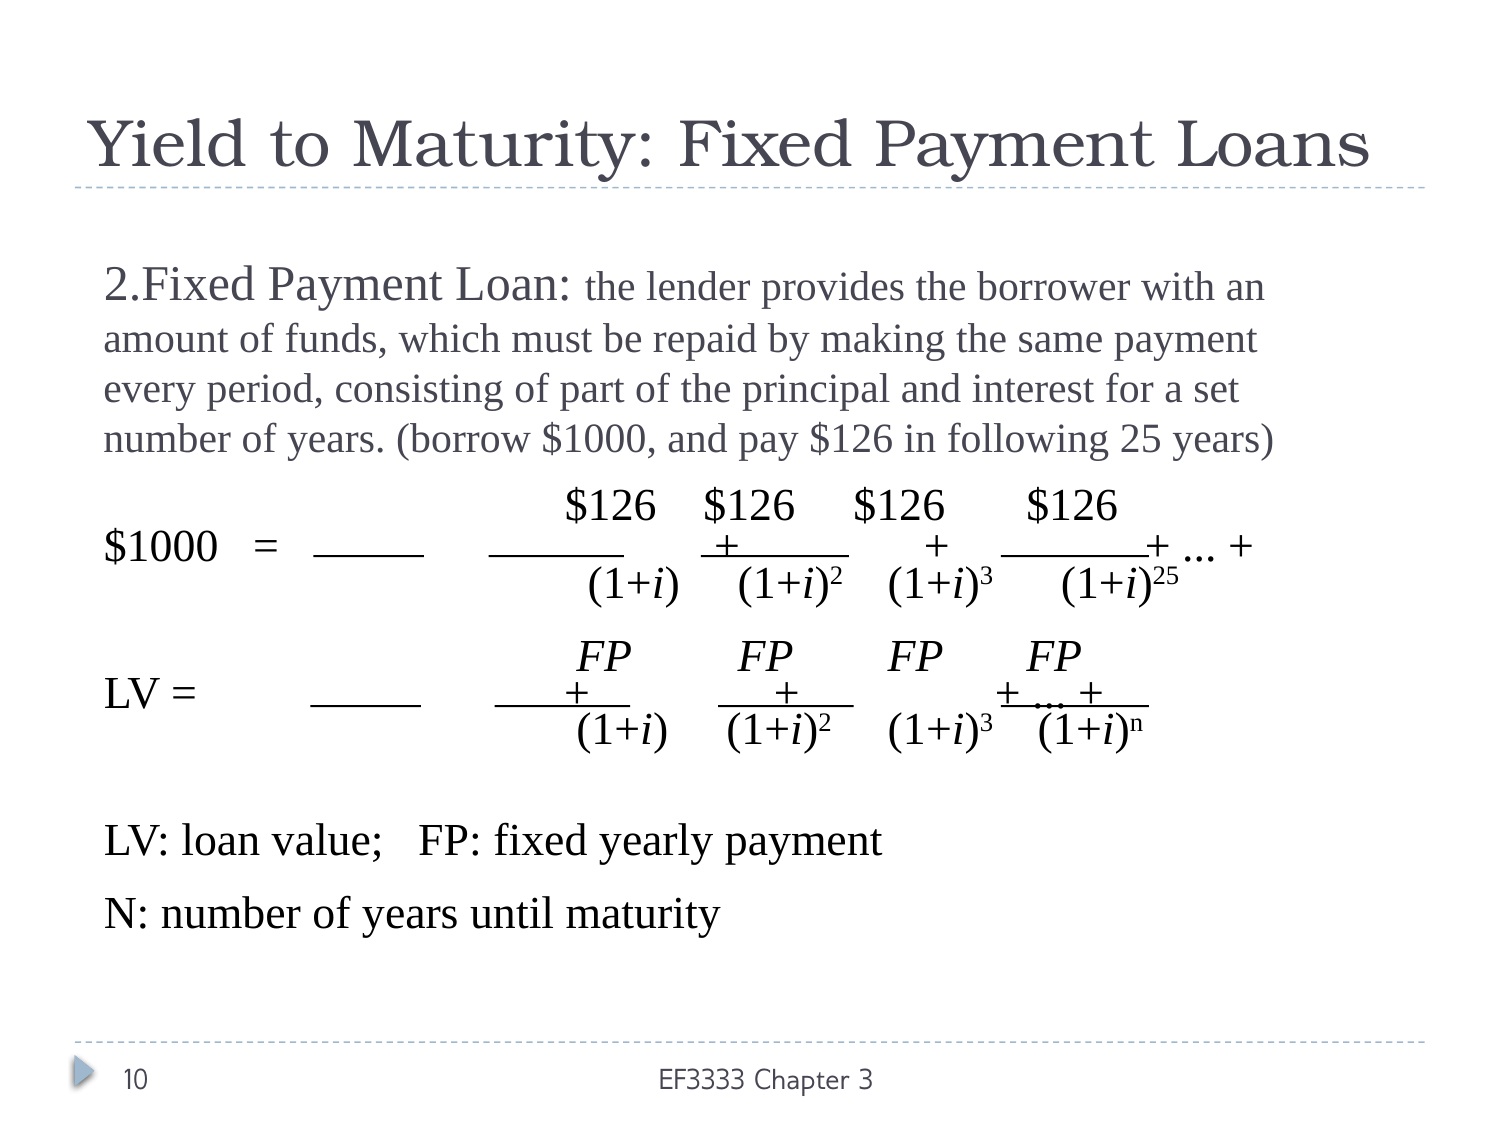

# Yield to Maturity: Fixed Payment Loans
Fixed Payment Loan: the lender provides the borrower with an amount of funds, which must be repaid by making the same payment every period, consisting of part of the principal and interest for a set number of years. (borrow $1000, and pay $126 in following 25 years)
 	 		 $126	$126	$126	  $126
$1000   =		              +                +                 + ... +
			   (1+i) 	   (1+i)2	   (1+i)3	     (1+i)25
	 		  FP	   FP 	   FP 	  FP
LV =		              +                +                 + ... +
			  (1+i) 	  (1+i)2	   (1+i)3	   (1+i)n

LV: loan value;   FP: fixed yearly payment

N: number of years until maturity

10
EF3333 Chapter 3